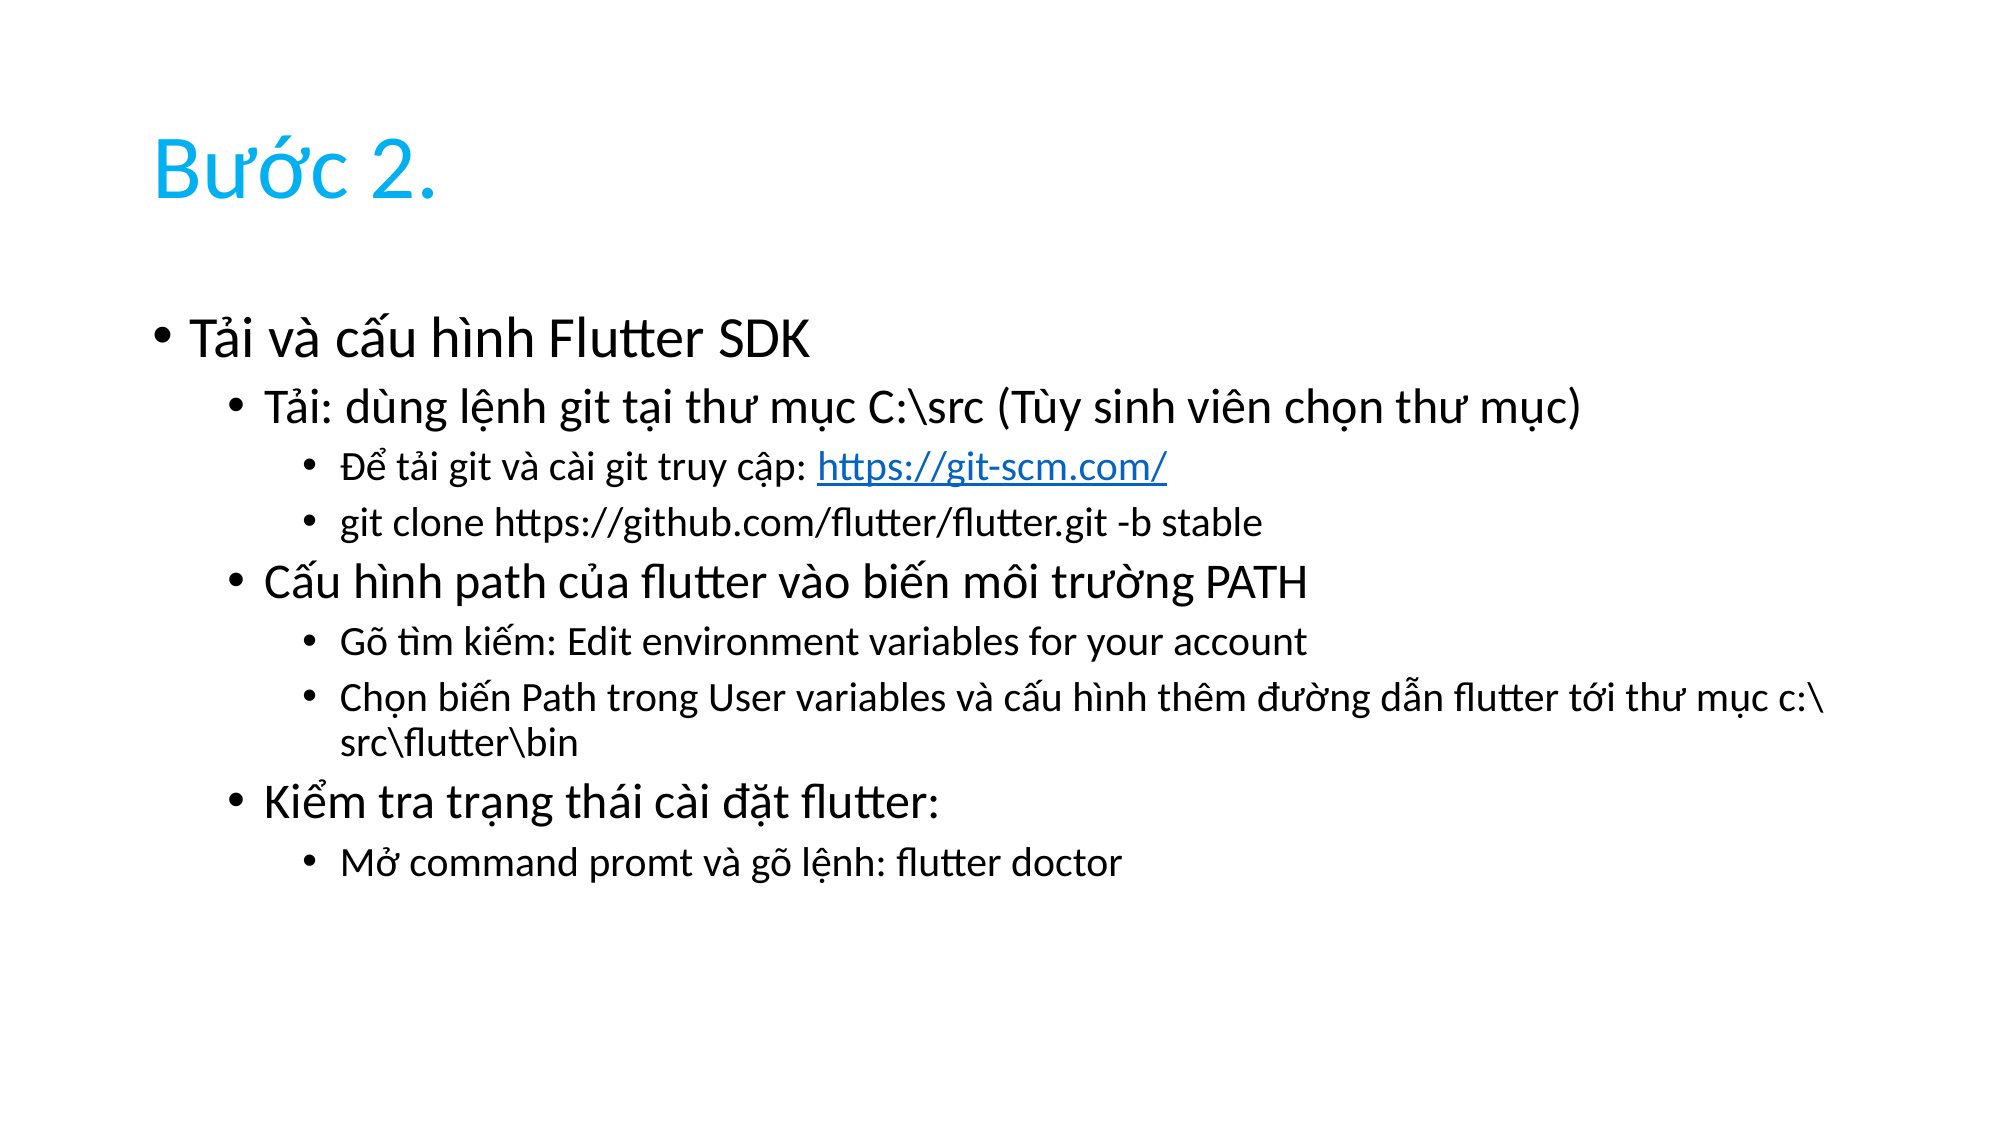

# Bước 2.
Tải và cấu hình Flutter SDK
Tải: dùng lệnh git tại thư mục C:\src (Tùy sinh viên chọn thư mục)
Để tải git và cài git truy cập: https://git-scm.com/
git clone https://github.com/flutter/flutter.git -b stable
Cấu hình path của flutter vào biến môi trường PATH
Gõ tìm kiếm: Edit environment variables for your account
Chọn biến Path trong User variables và cấu hình thêm đường dẫn flutter tới thư mục c:\src\flutter\bin
Kiểm tra trạng thái cài đặt flutter:
Mở command promt và gõ lệnh: flutter doctor